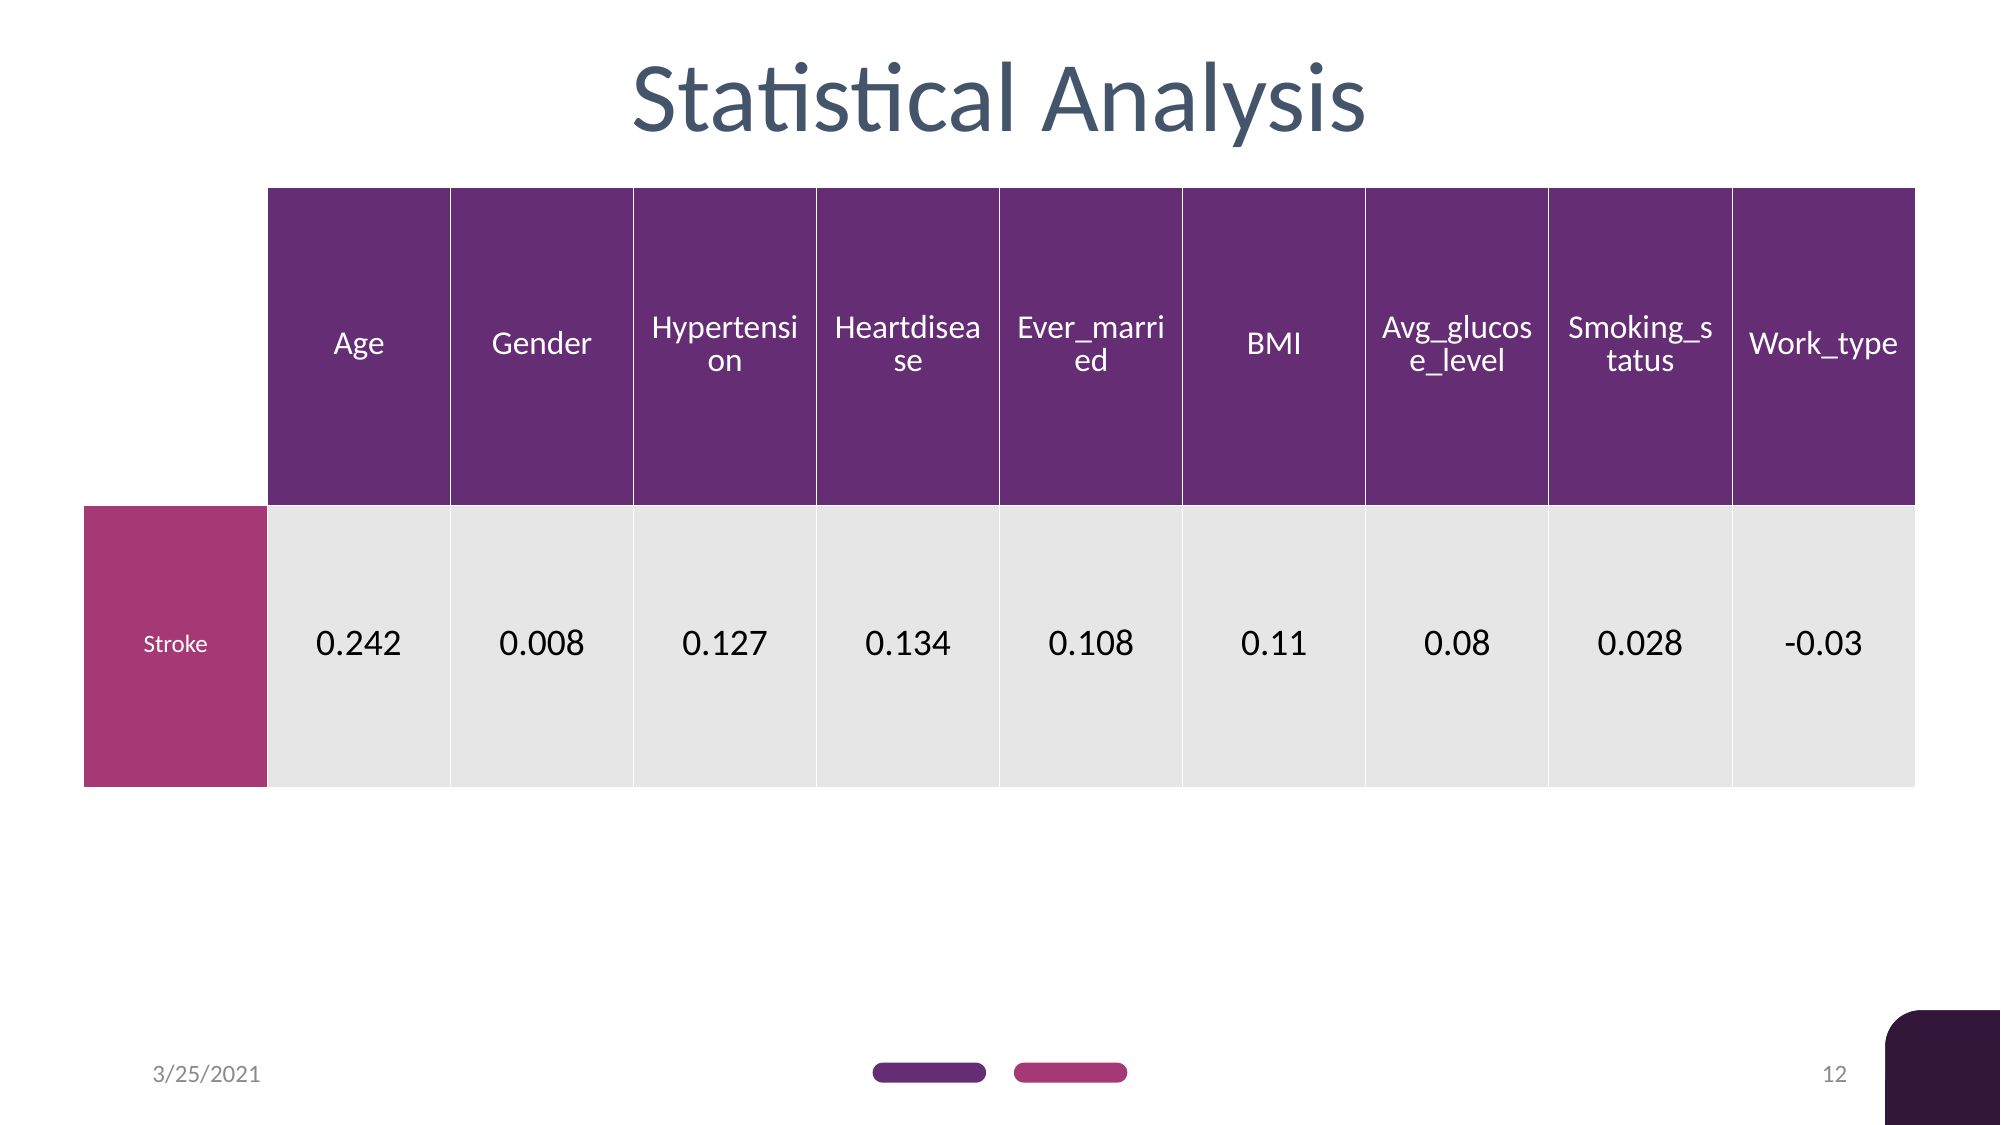

Statistical Analysis
|  | Age | Gender | Hypertension | Heartdisease | Ever\_married | BMI | Avg\_glucose\_level | Smoking\_status | Work\_type |
| --- | --- | --- | --- | --- | --- | --- | --- | --- | --- |
| Stroke | 0.242 | 0.008 | 0.127 | 0.134 | 0.108 | 0.11 | 0.08 | 0.028 | -0.03 |

3/25/2021
12